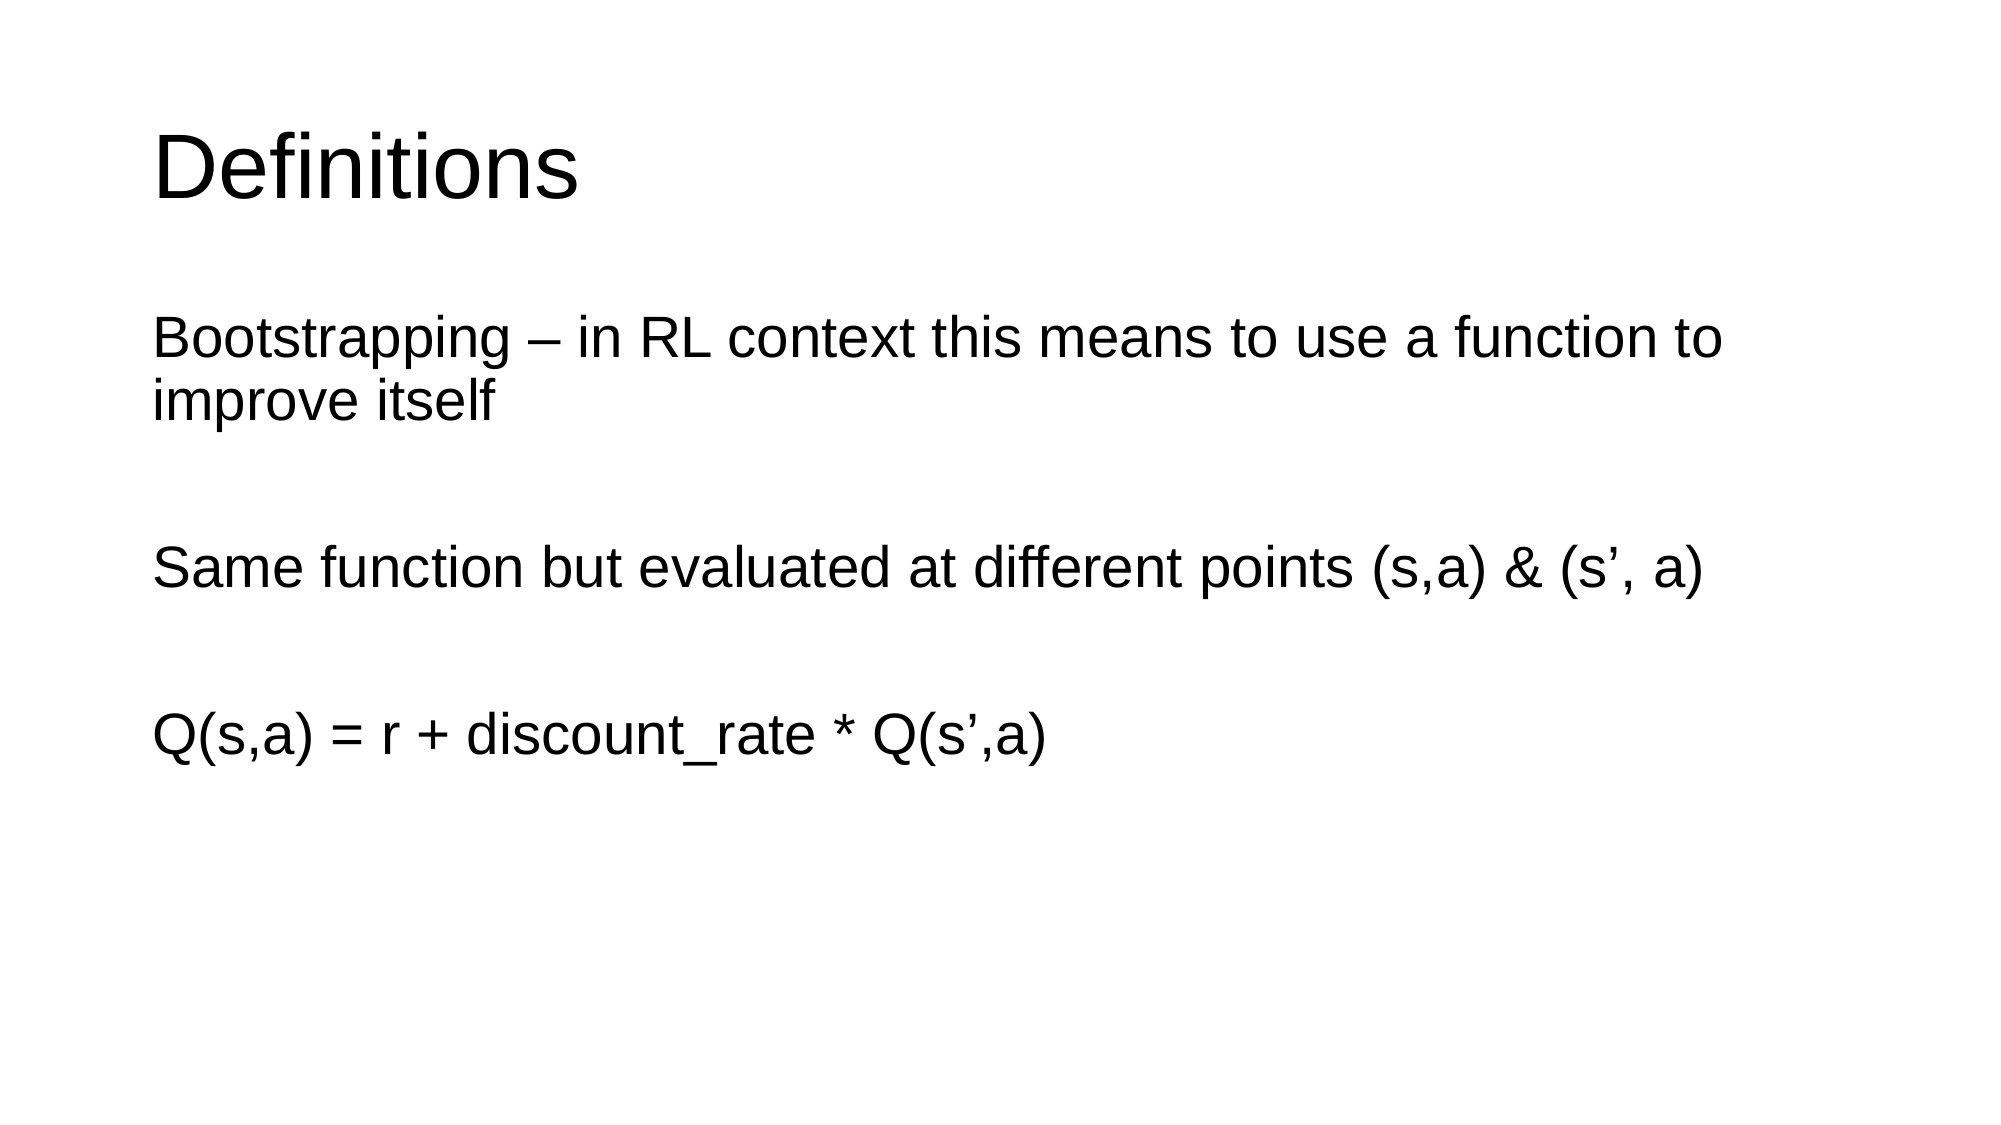

# Definitions
Bootstrapping – in RL context this means to use a function to improve itself

Same function but evaluated at different points (s,a) & (s’, a)

Q(s,a) = r + discount_rate * Q(s’,a)